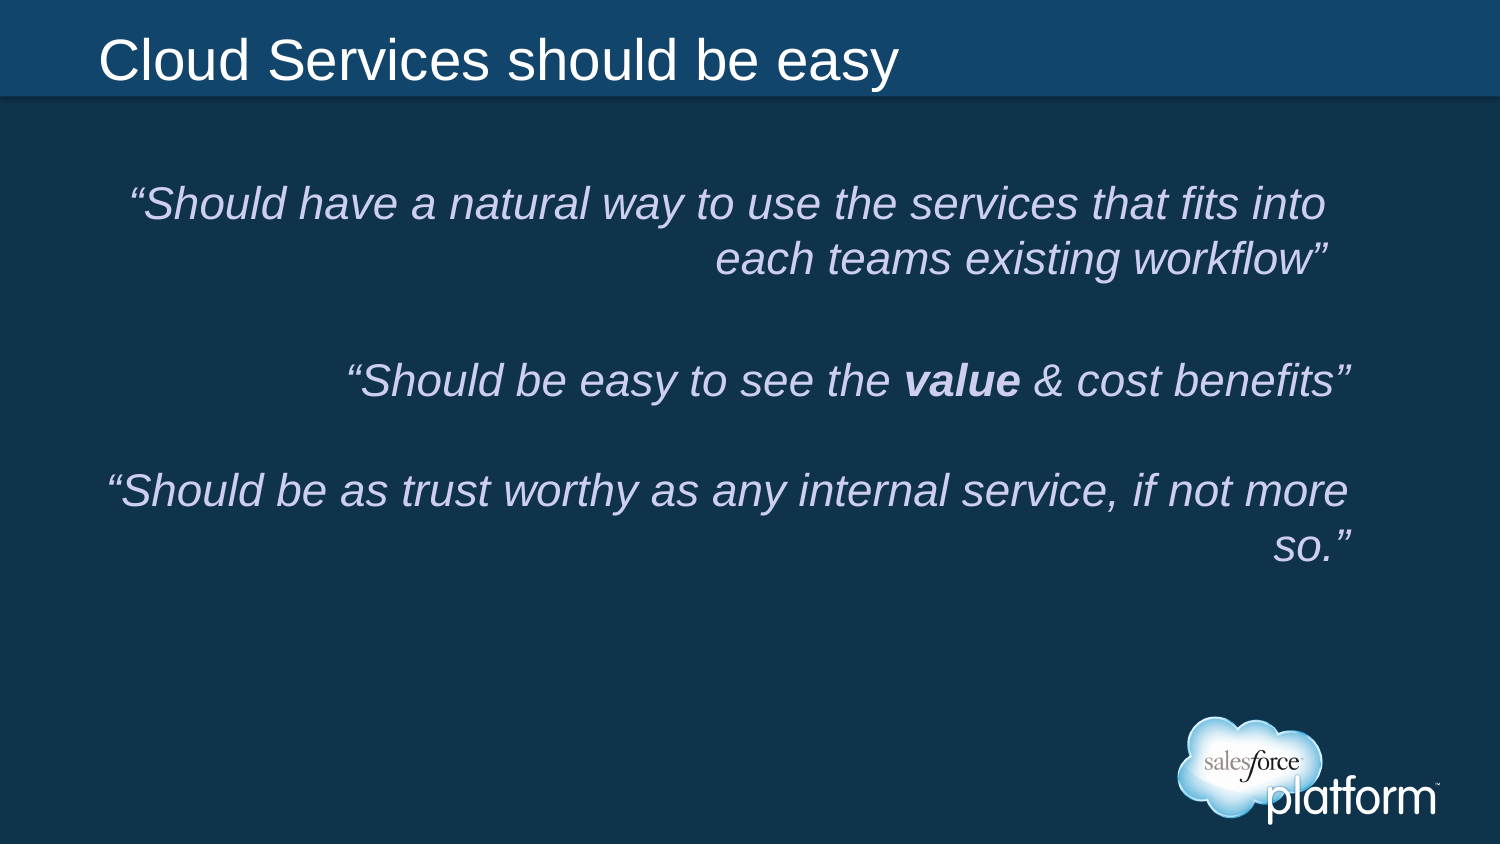

# Cloud Services should be easy
“Should have a natural way to use the services that fits into each teams existing workflow”

“Should be easy to see the value & cost benefits”

“Should be as trust worthy as any internal service, if not more so.”